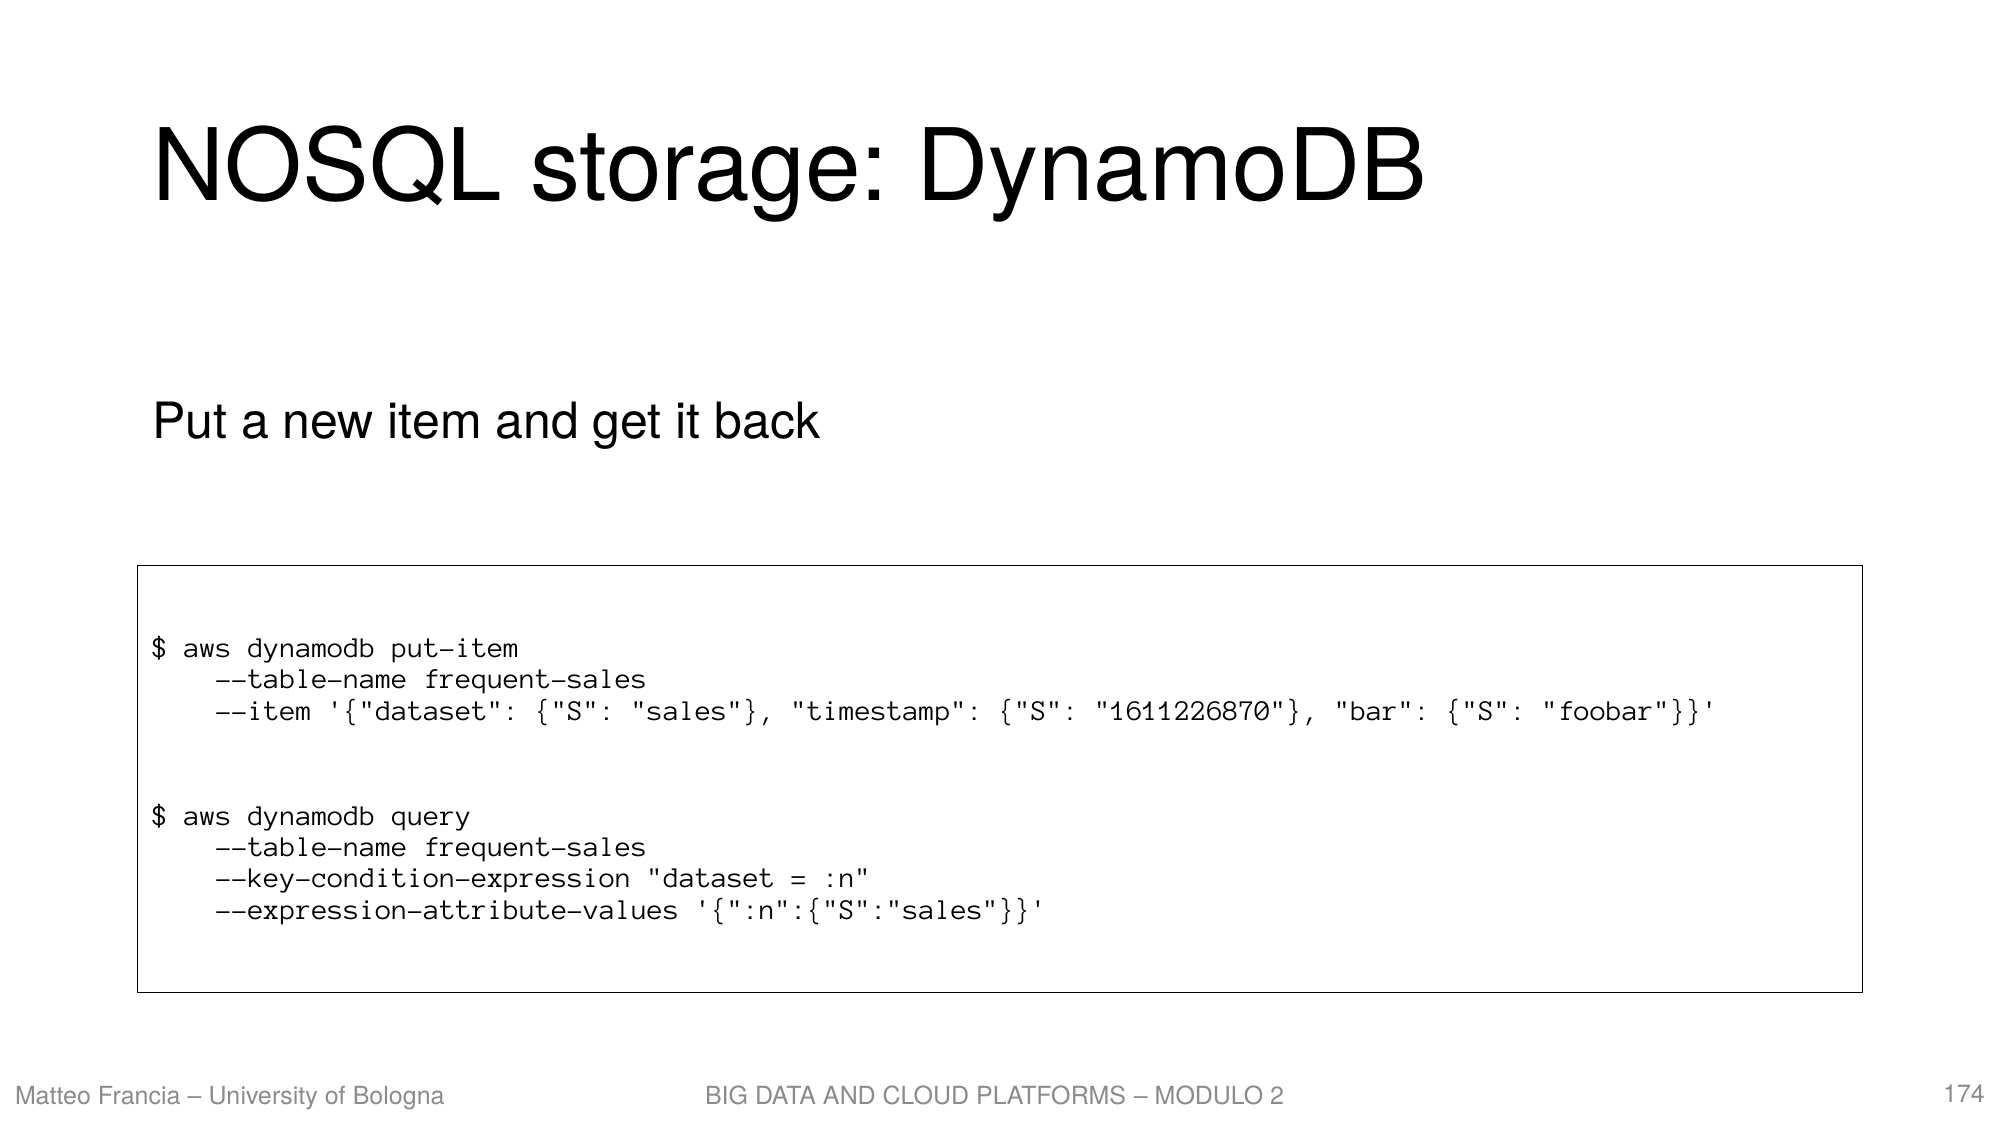

# NOSQL storage: DynamoDB
Put a new item and get it back
$ aws dynamodb put-item
    --table-name frequent-sales
    --item '{"dataset": {"S": "sales"}, "timestamp": {"S": "1611226870"}, "bar": {"S": "foobar"}}'

$ aws dynamodb query
    --table-name frequent-sales
    --key-condition-expression "dataset = :n"
    --expression-attribute-values '{":n":{"S":"sales"}}'

174
Matteo Francia – University of Bologna